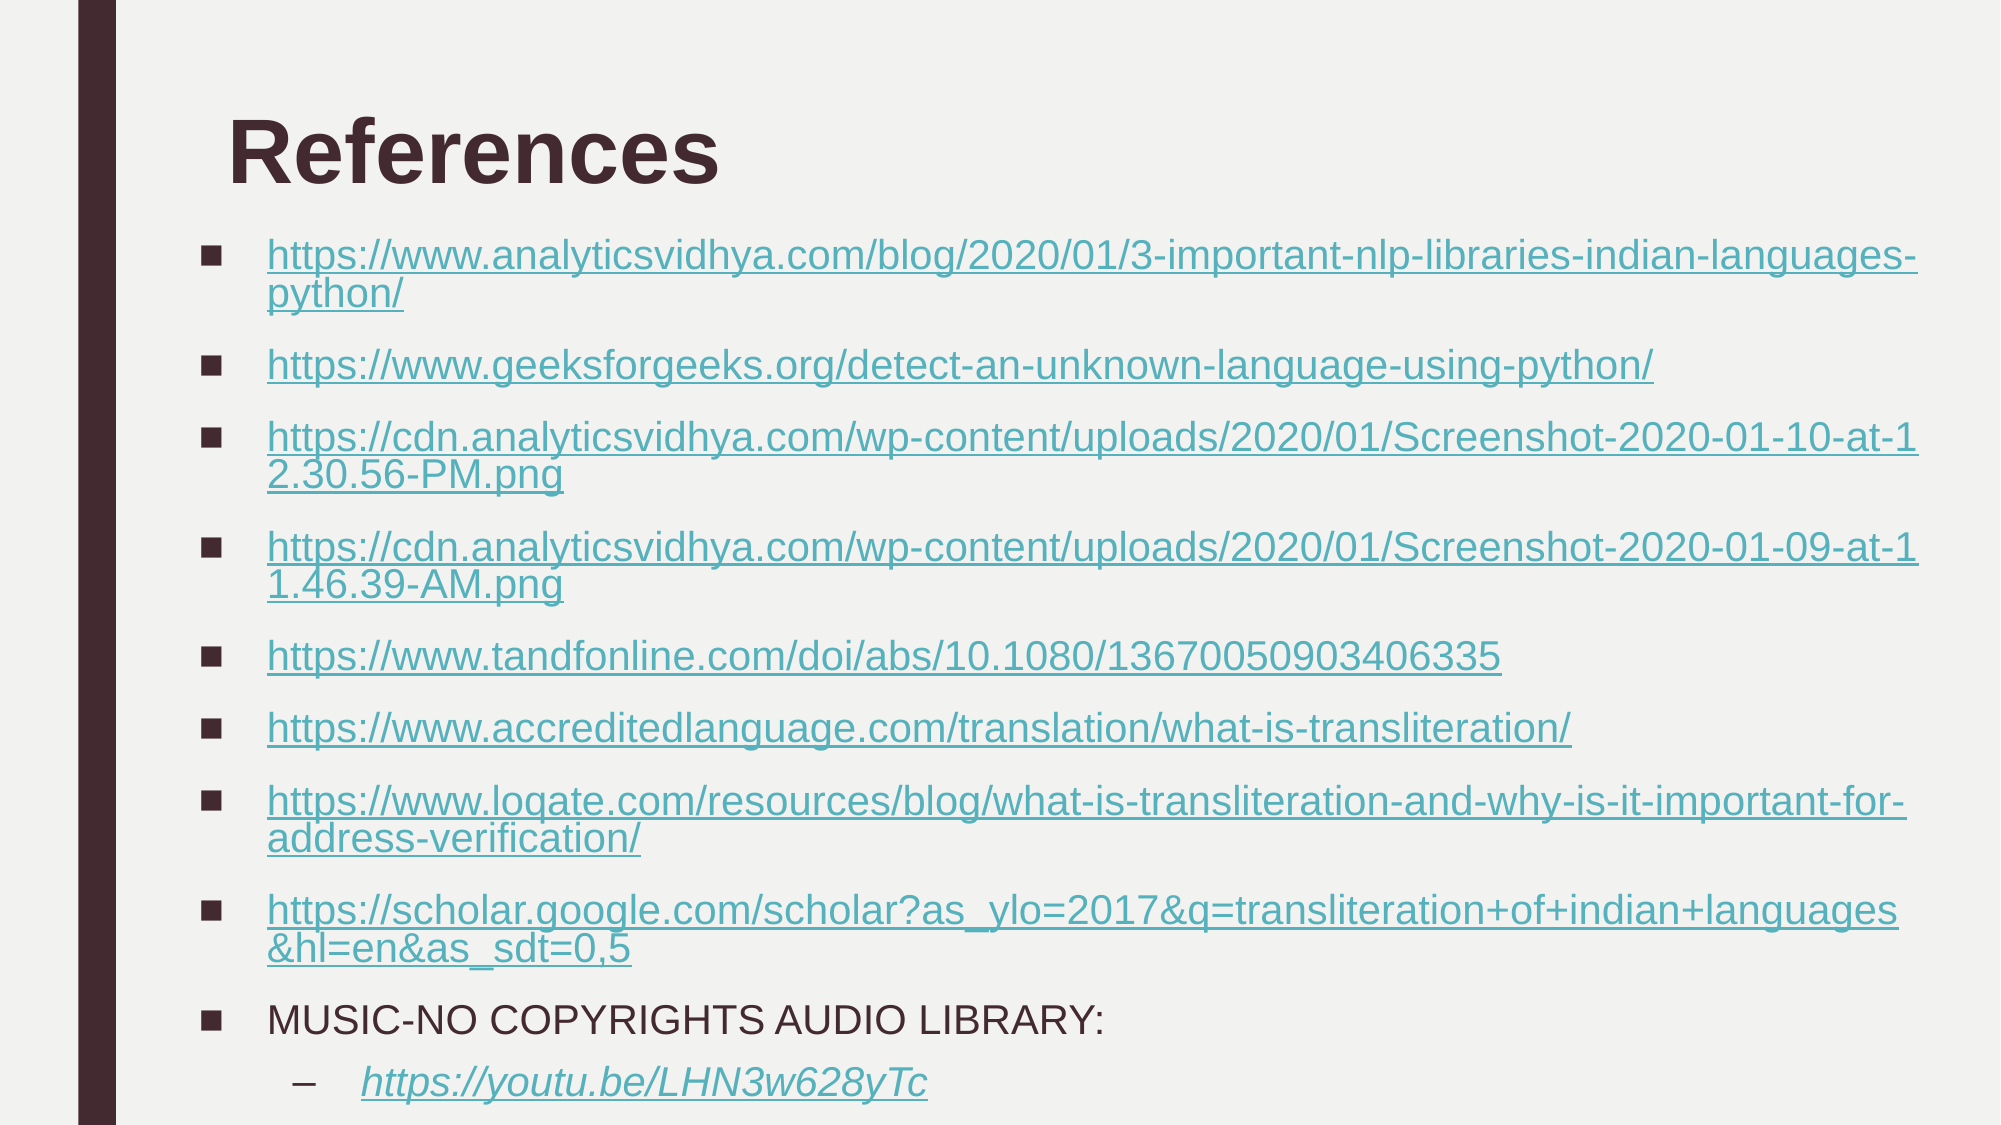

# References
https://www.analyticsvidhya.com/blog/2020/01/3-important-nlp-libraries-indian-languages-python/
https://www.geeksforgeeks.org/detect-an-unknown-language-using-python/
https://cdn.analyticsvidhya.com/wp-content/uploads/2020/01/Screenshot-2020-01-10-at-12.30.56-PM.png
https://cdn.analyticsvidhya.com/wp-content/uploads/2020/01/Screenshot-2020-01-09-at-11.46.39-AM.png
https://www.tandfonline.com/doi/abs/10.1080/13670050903406335
https://www.accreditedlanguage.com/translation/what-is-transliteration/
https://www.loqate.com/resources/blog/what-is-transliteration-and-why-is-it-important-for-address-verification/
https://scholar.google.com/scholar?as_ylo=2017&q=transliteration+of+indian+languages&hl=en&as_sdt=0,5
MUSIC-NO COPYRIGHTS AUDIO LIBRARY:
https://youtu.be/LHN3w628yTc